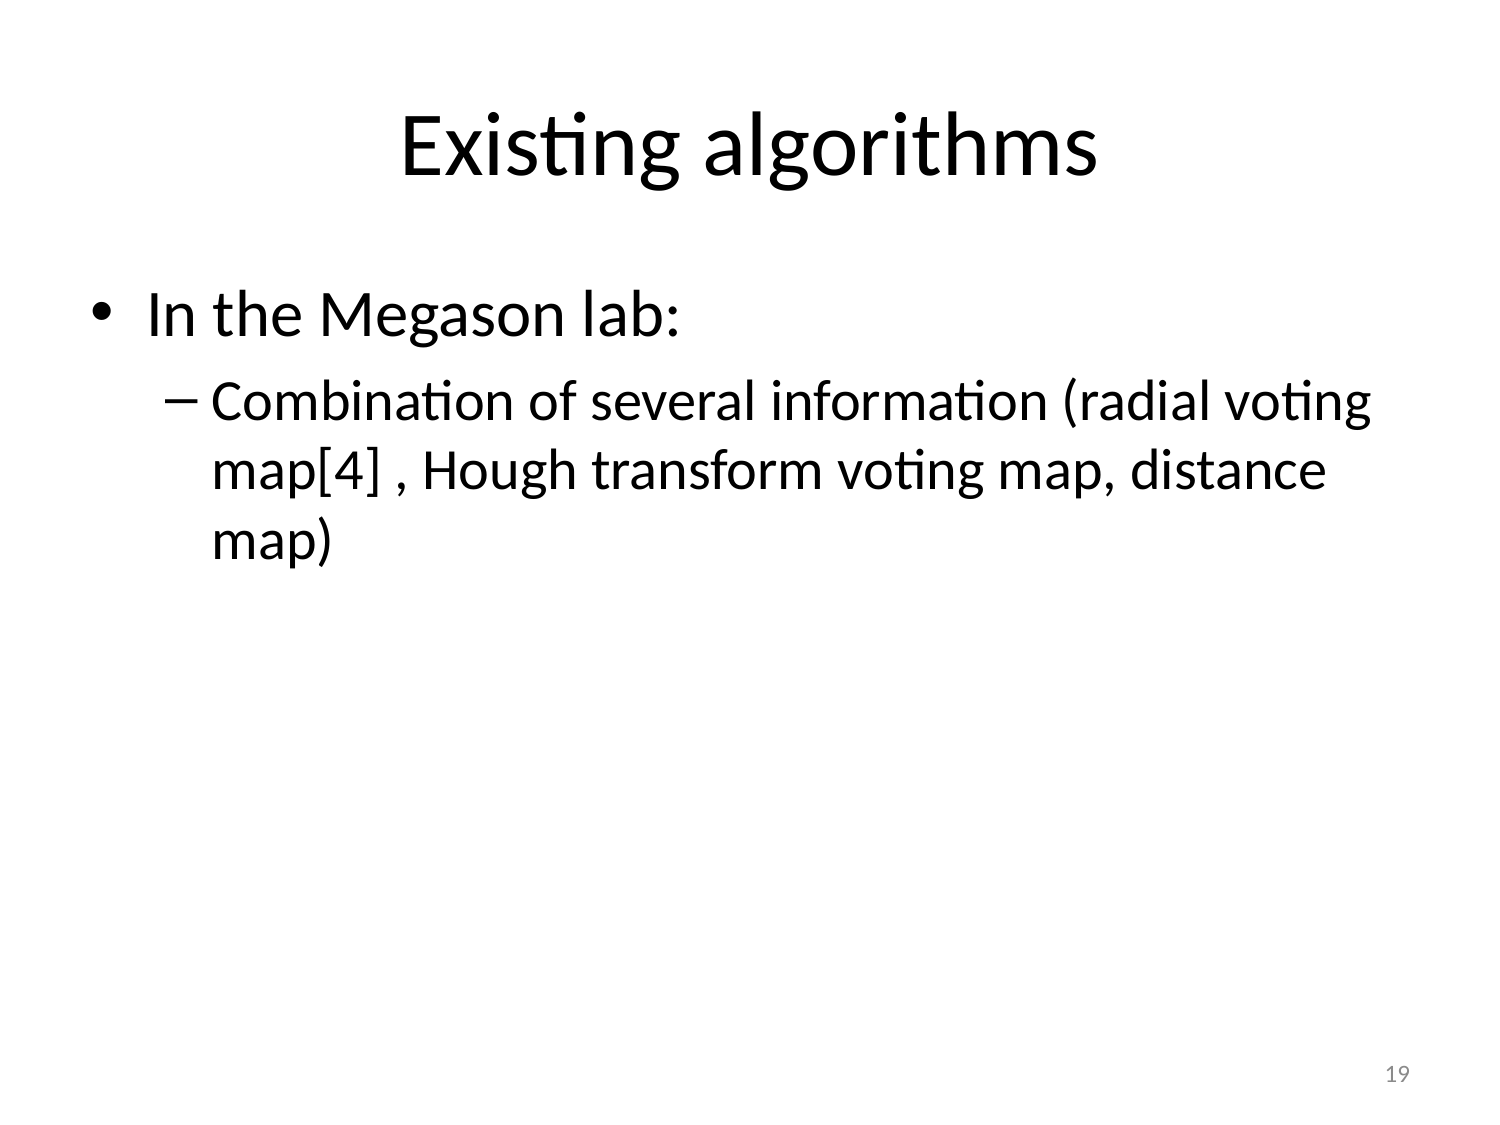

# Existing algorithms
In the Megason lab:
Combination of several information (radial voting map[4] , Hough transform voting map, distance map)

19